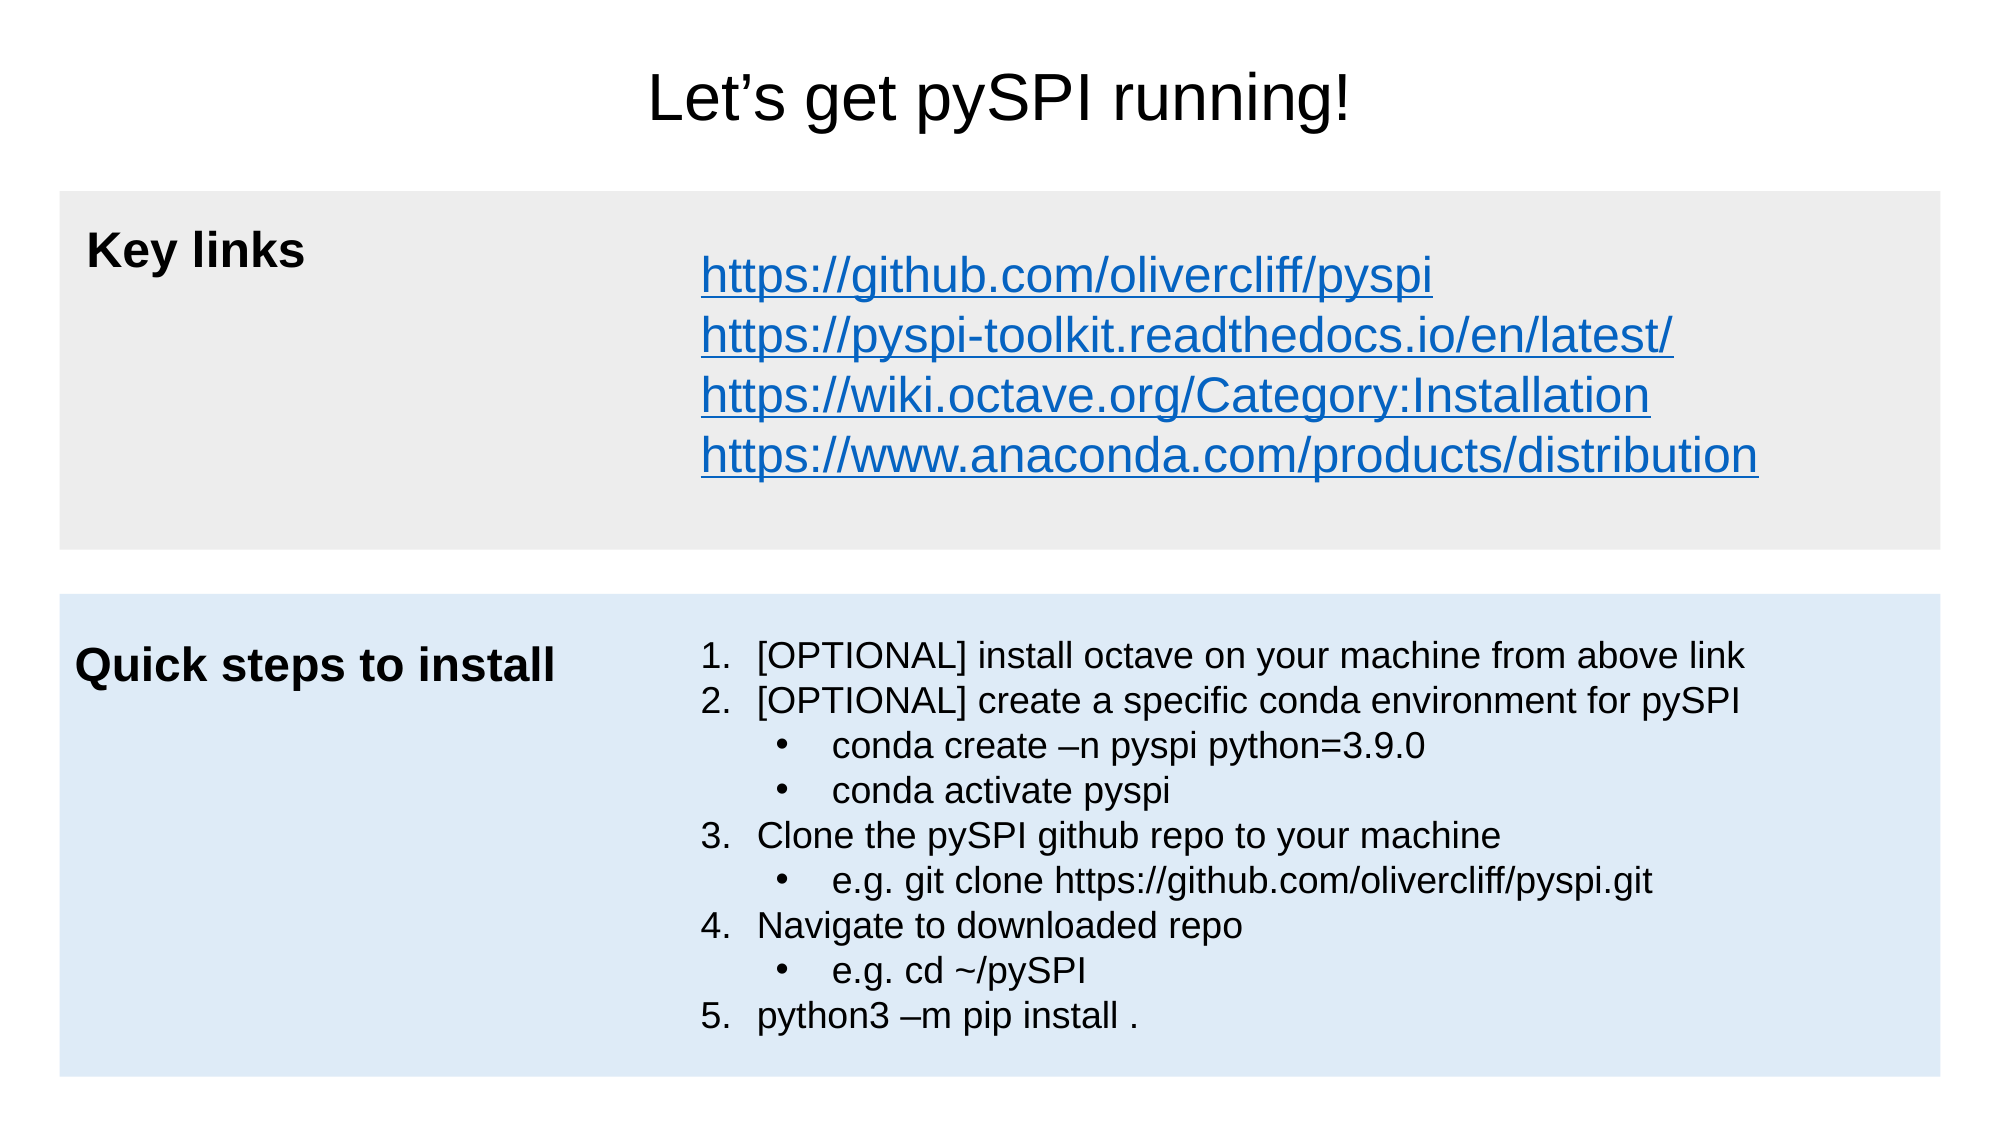

# Let’s get pySPI running!

Key links
https://github.com/olivercliff/pyspi
https://pyspi-toolkit.readthedocs.io/en/latest/
https://wiki.octave.org/Category:Installation
https://www.anaconda.com/products/distribution

Quick steps to install
[OPTIONAL] install octave on your machine from above link
[OPTIONAL] create a specific conda environment for pySPI
conda create –n pyspi python=3.9.0
conda activate pyspi
Clone the pySPI github repo to your machine
e.g. git clone https://github.com/olivercliff/pyspi.git
Navigate to downloaded repo
e.g. cd ~/pySPI
python3 –m pip install .